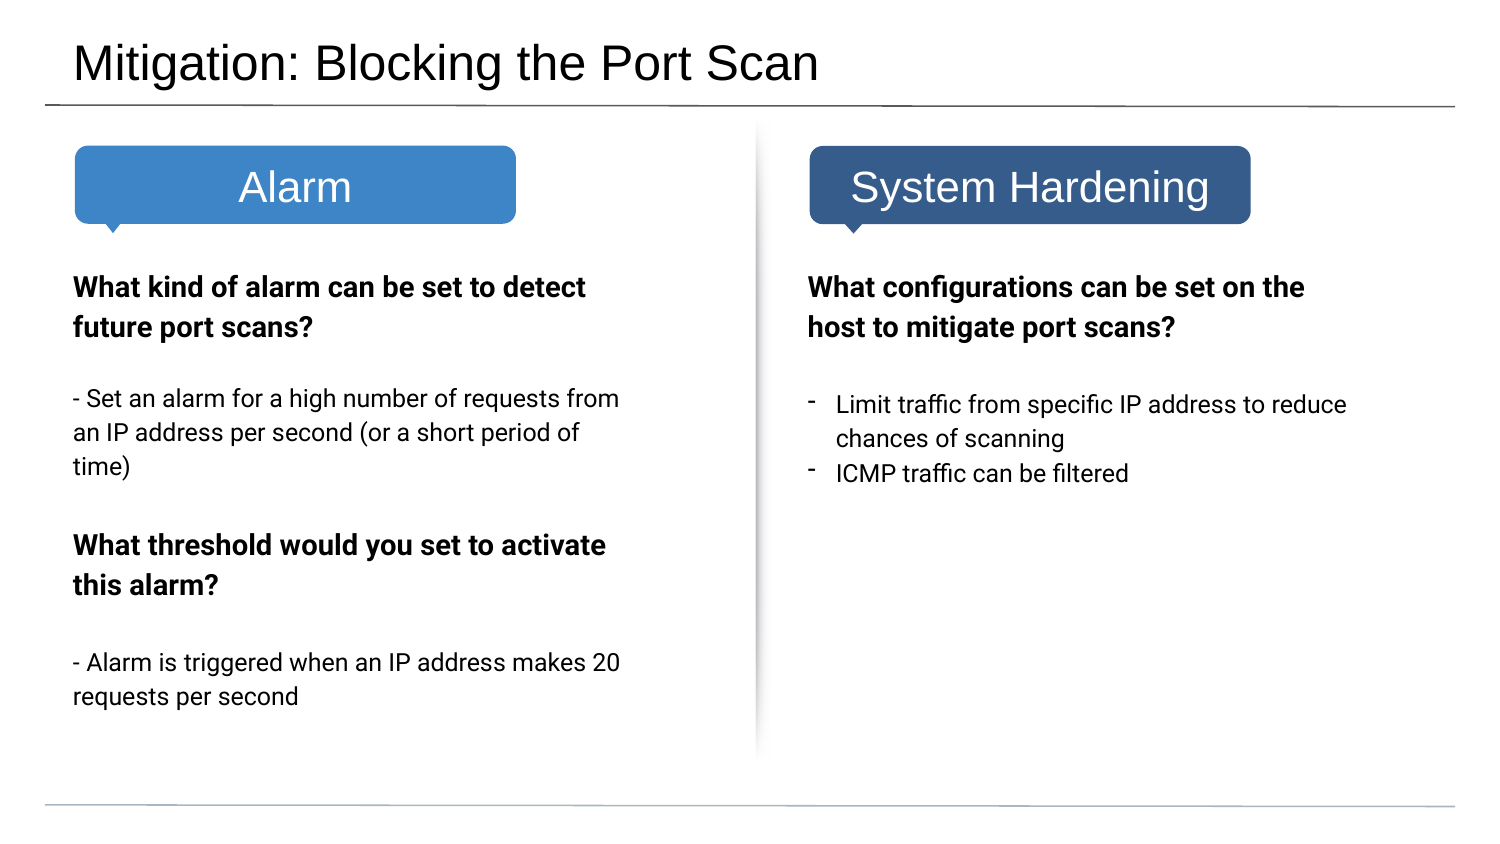

# Mitigation: Blocking the Port Scan
What kind of alarm can be set to detect future port scans?

- Set an alarm for a high number of requests from an IP address per second (or a short period of time)

What threshold would you set to activate this alarm?

- Alarm is triggered when an IP address makes 20 requests per second
What configurations can be set on the host to mitigate port scans?

Limit traffic from specific IP address to reduce chances of scanning
ICMP traffic can be filtered